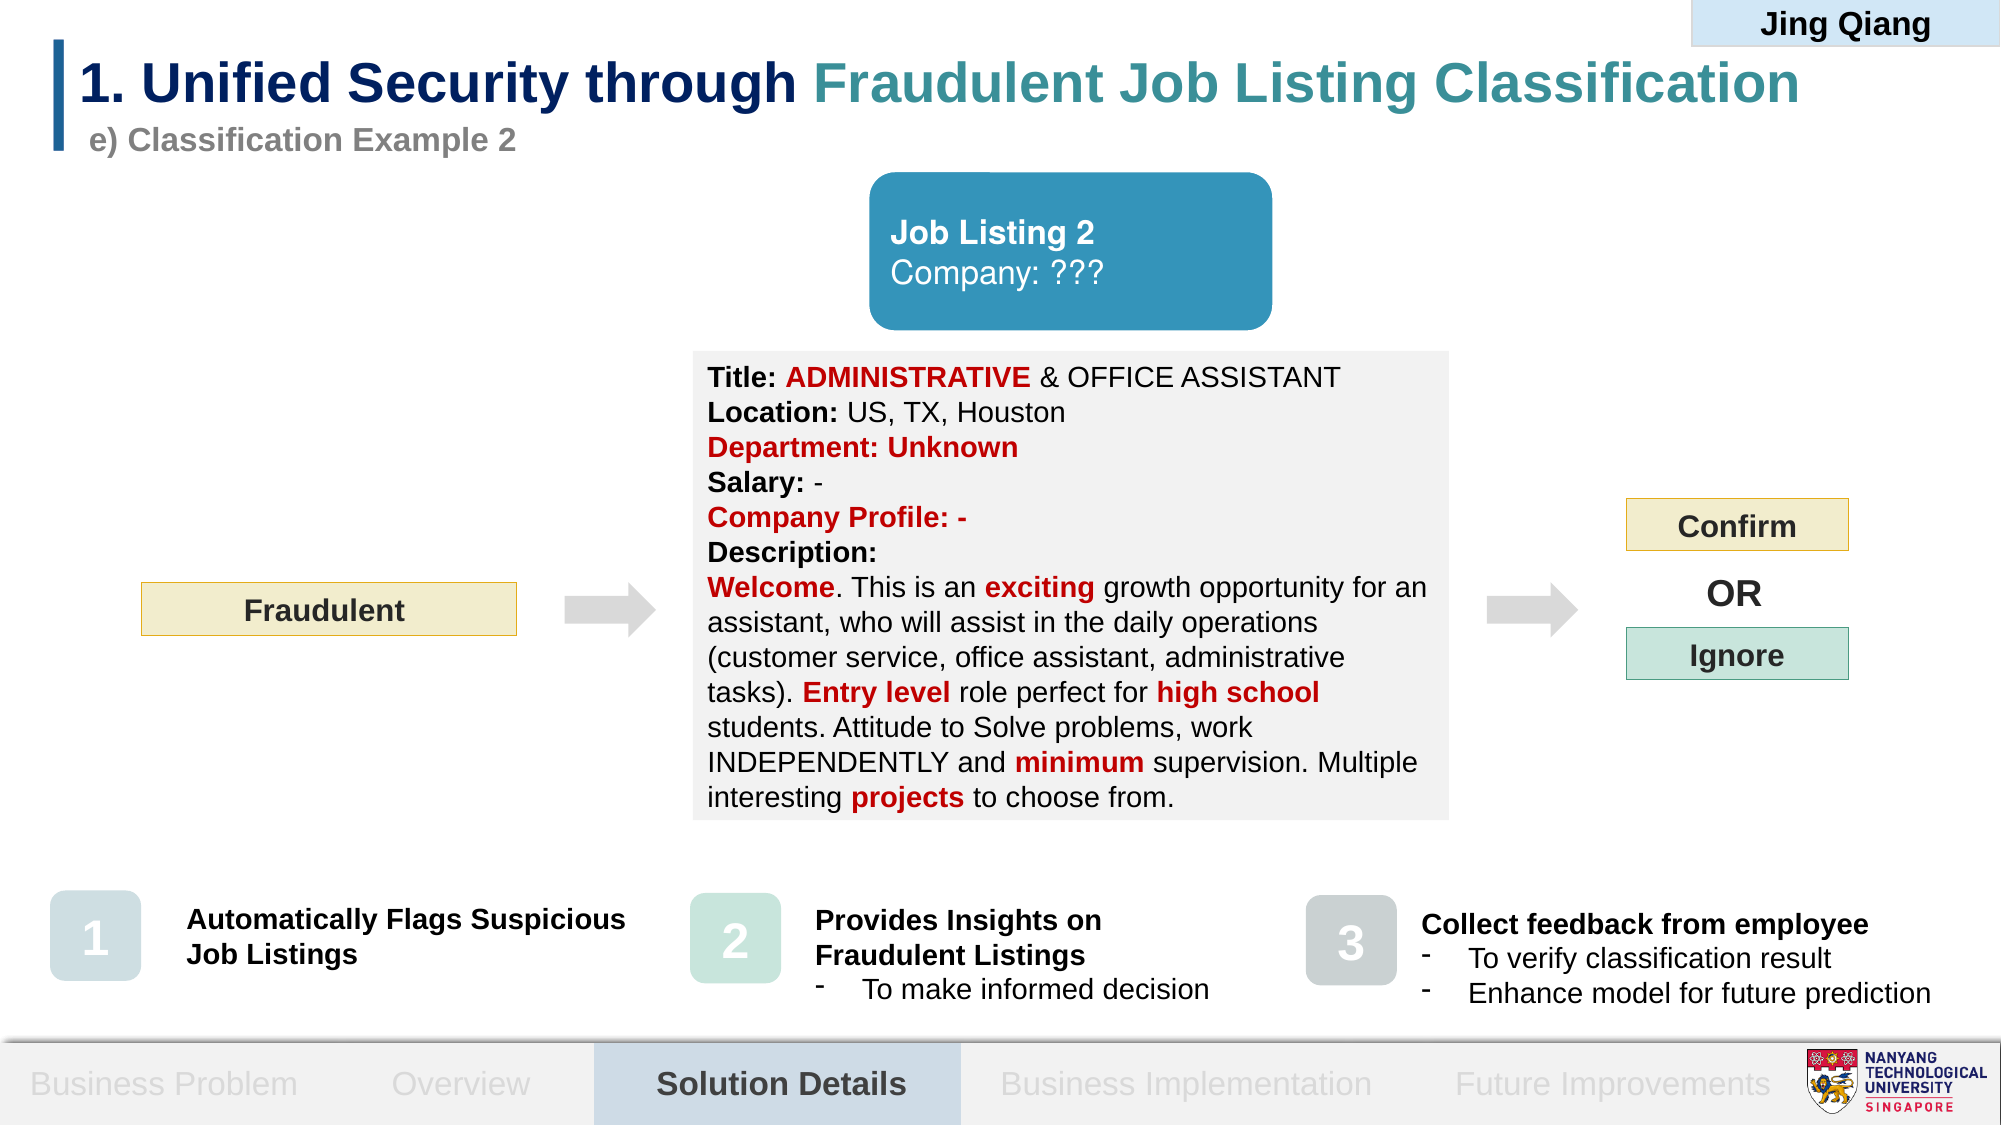

Jing Qiang
1. Unified Security through Fraudulent Job Listing Classification
e) Classification Example 2
Job Listing 2
Company: ???
Title: ADMINISTRATIVE & OFFICE ASSISTANT
Location: US, TX, Houston
Department: Unknown
Salary: -
Company Profile: -
Description:
Welcome. This is an exciting growth opportunity for an assistant, who will assist in the daily operations (customer service, office assistant, administrative tasks). Entry level role perfect for high school students. Attitude to Solve problems, work INDEPENDENTLY and minimum supervision. Multiple interesting projects to choose from.
Confirm
OR

Fraudulent
Ignore
1
Automatically Flags Suspicious Job Listings
2
Provides Insights on Fraudulent Listings
To make informed decision
3
Collect feedback from employee
To verify classification result
Enhance model for future prediction